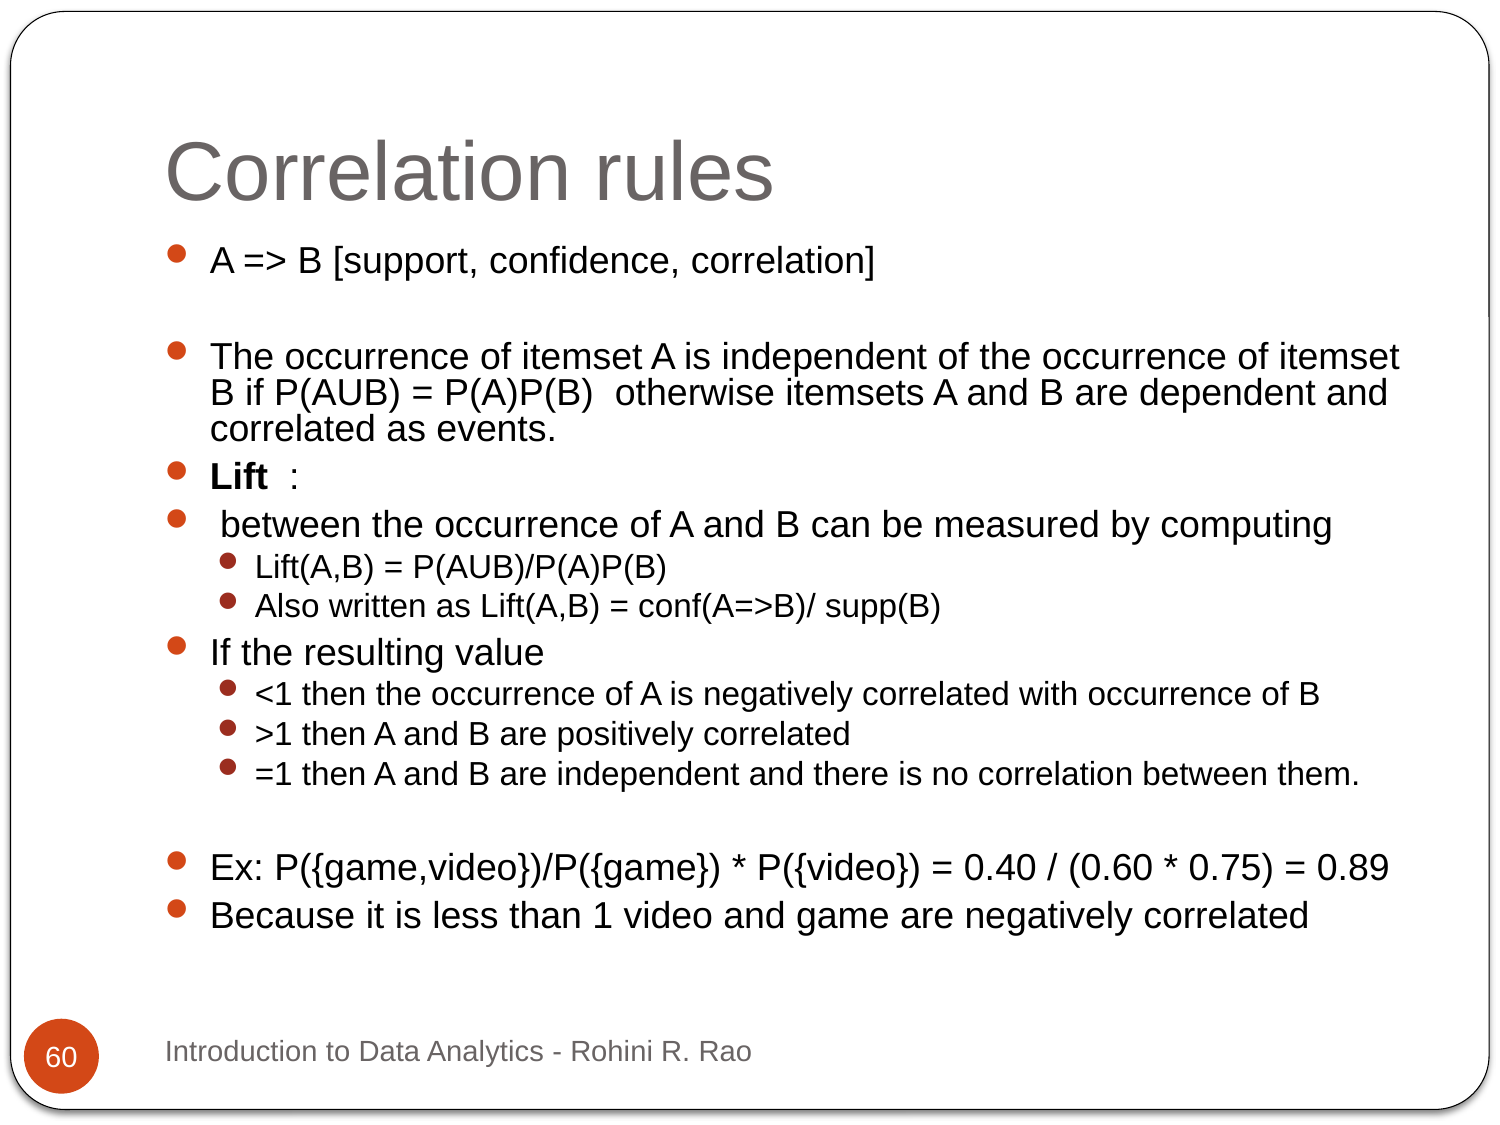

# Correlation rules
A => B [support, confidence, correlation]

The occurrence of itemset A is independent of the occurrence of itemset B if P(AUB) = P(A)P(B)  otherwise itemsets A and B are dependent and correlated as events.
Lift  :
 between the occurrence of A and B can be measured by computing
Lift(A,B) = P(AUB)/P(A)P(B)
Also written as Lift(A,B) = conf(A=>B)/ supp(B)
If the resulting value
<1 then the occurrence of A is negatively correlated with occurrence of B
>1 then A and B are positively correlated
=1 then A and B are independent and there is no correlation between them.

Ex: P({game,video})/P({game}) * P({video}) = 0.40 / (0.60 * 0.75) = 0.89
Because it is less than 1 video and game are negatively correlated
Introduction to Data Analytics - Rohini R. Rao
60